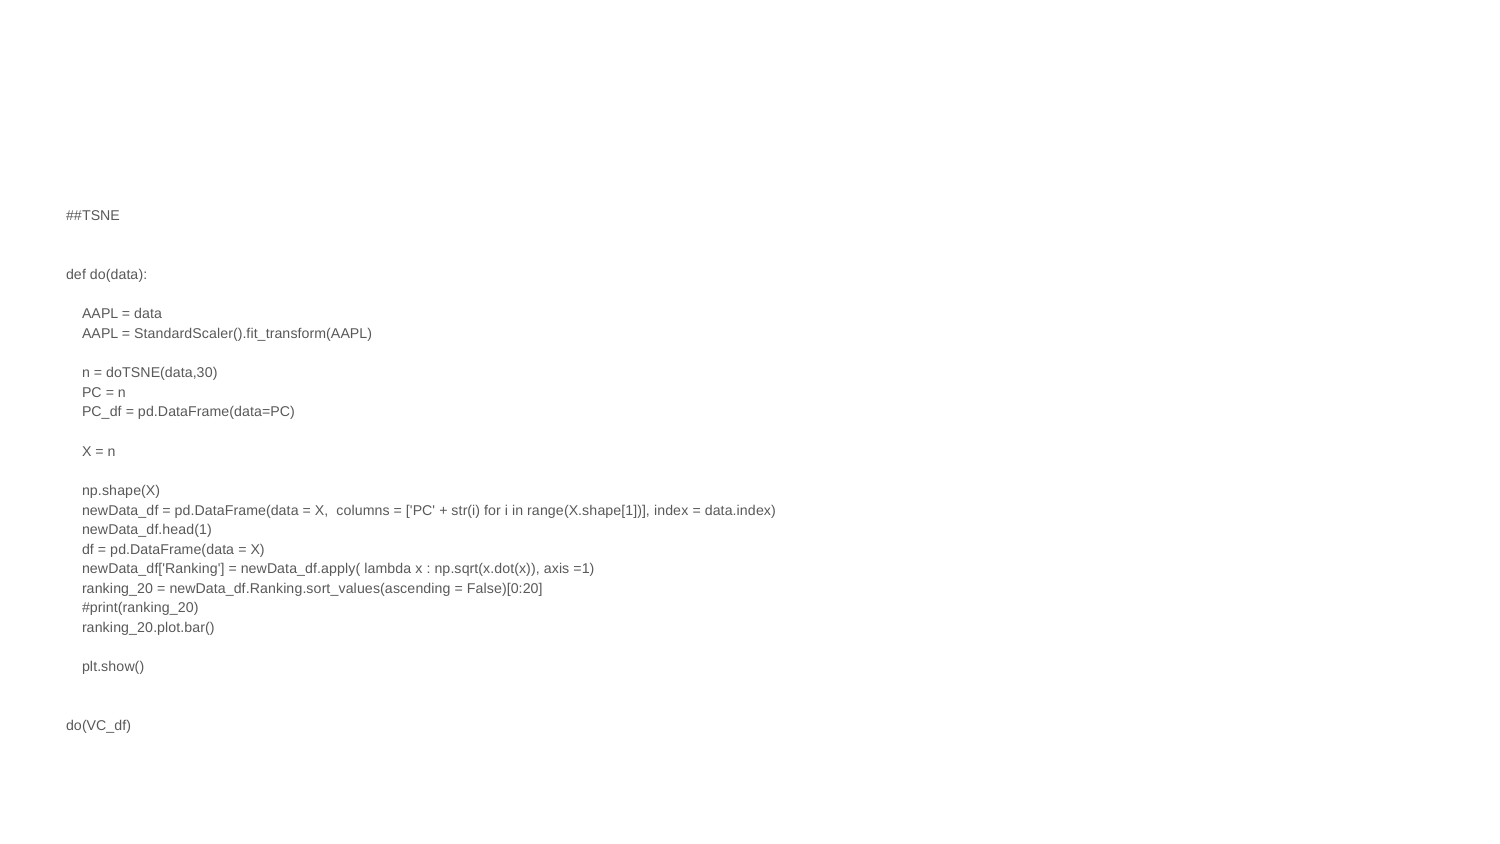

#
##TSNE

def do(data):

    AAPL = data
    AAPL = StandardScaler().fit_transform(AAPL)

    n = doTSNE(data,30)
    PC = n
    PC_df = pd.DataFrame(data=PC)

    X = n

    np.shape(X)
    newData_df = pd.DataFrame(data = X,  columns = ['PC' + str(i) for i in range(X.shape[1])], index = data.index)
    newData_df.head(1)
    df = pd.DataFrame(data = X)
    newData_df['Ranking'] = newData_df.apply( lambda x : np.sqrt(x.dot(x)), axis =1)
    ranking_20 = newData_df.Ranking.sort_values(ascending = False)[0:20]
    #print(ranking_20)
    ranking_20.plot.bar()

    plt.show()

do(VC_df)